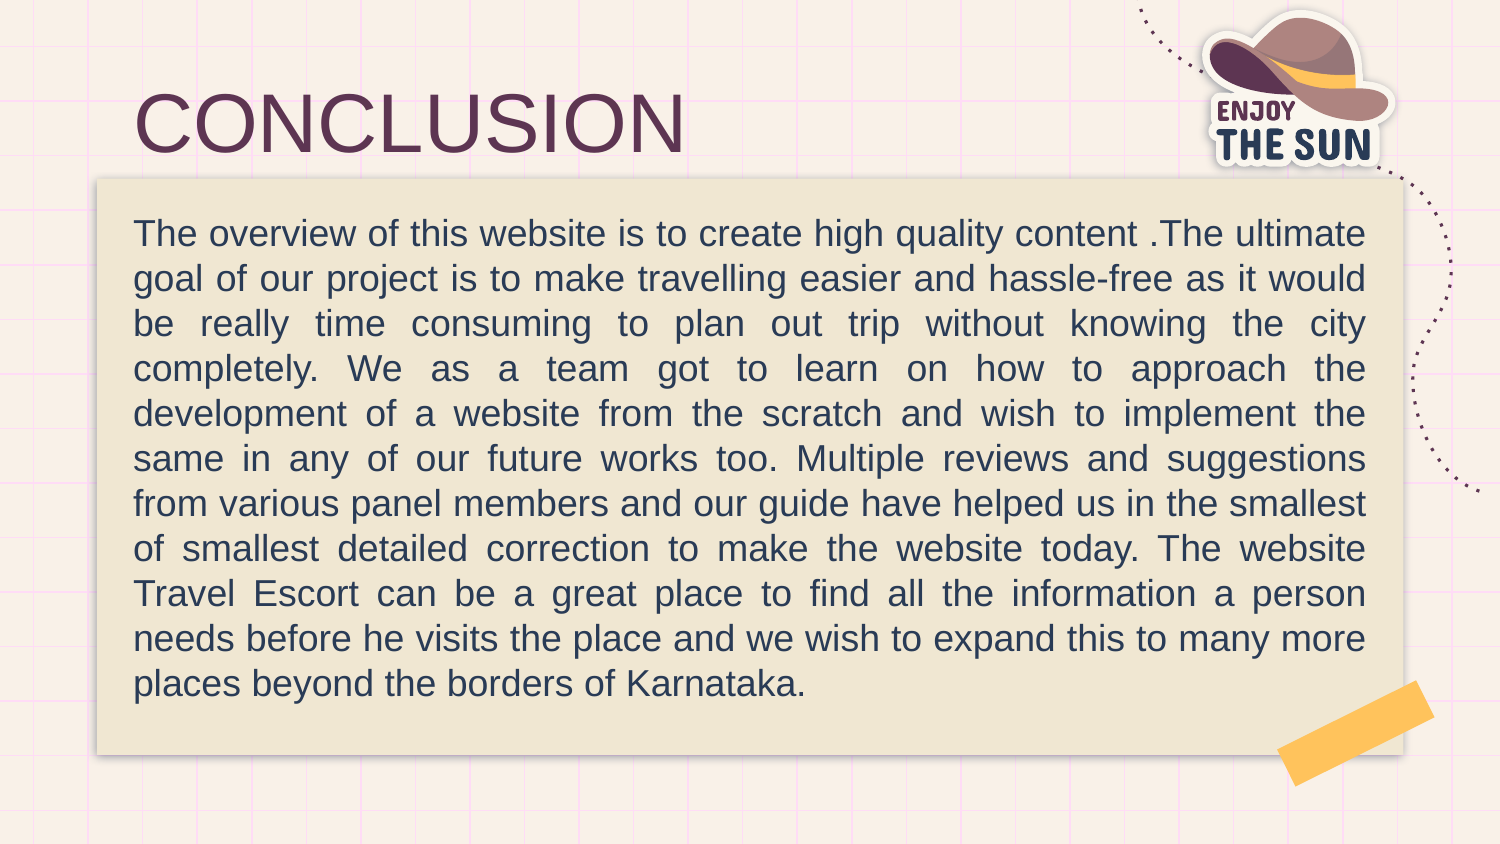

# CONCLUSION
The overview of this website is to create high quality content .The ultimate goal of our project is to make travelling easier and hassle-free as it would be really time consuming to plan out trip without knowing the city completely. We as a team got to learn on how to approach the development of a website from the scratch and wish to implement the same in any of our future works too. Multiple reviews and suggestions from various panel members and our guide have helped us in the smallest of smallest detailed correction to make the website today. The website Travel Escort can be a great place to find all the information a person needs before he visits the place and we wish to expand this to many more places beyond the borders of Karnataka.